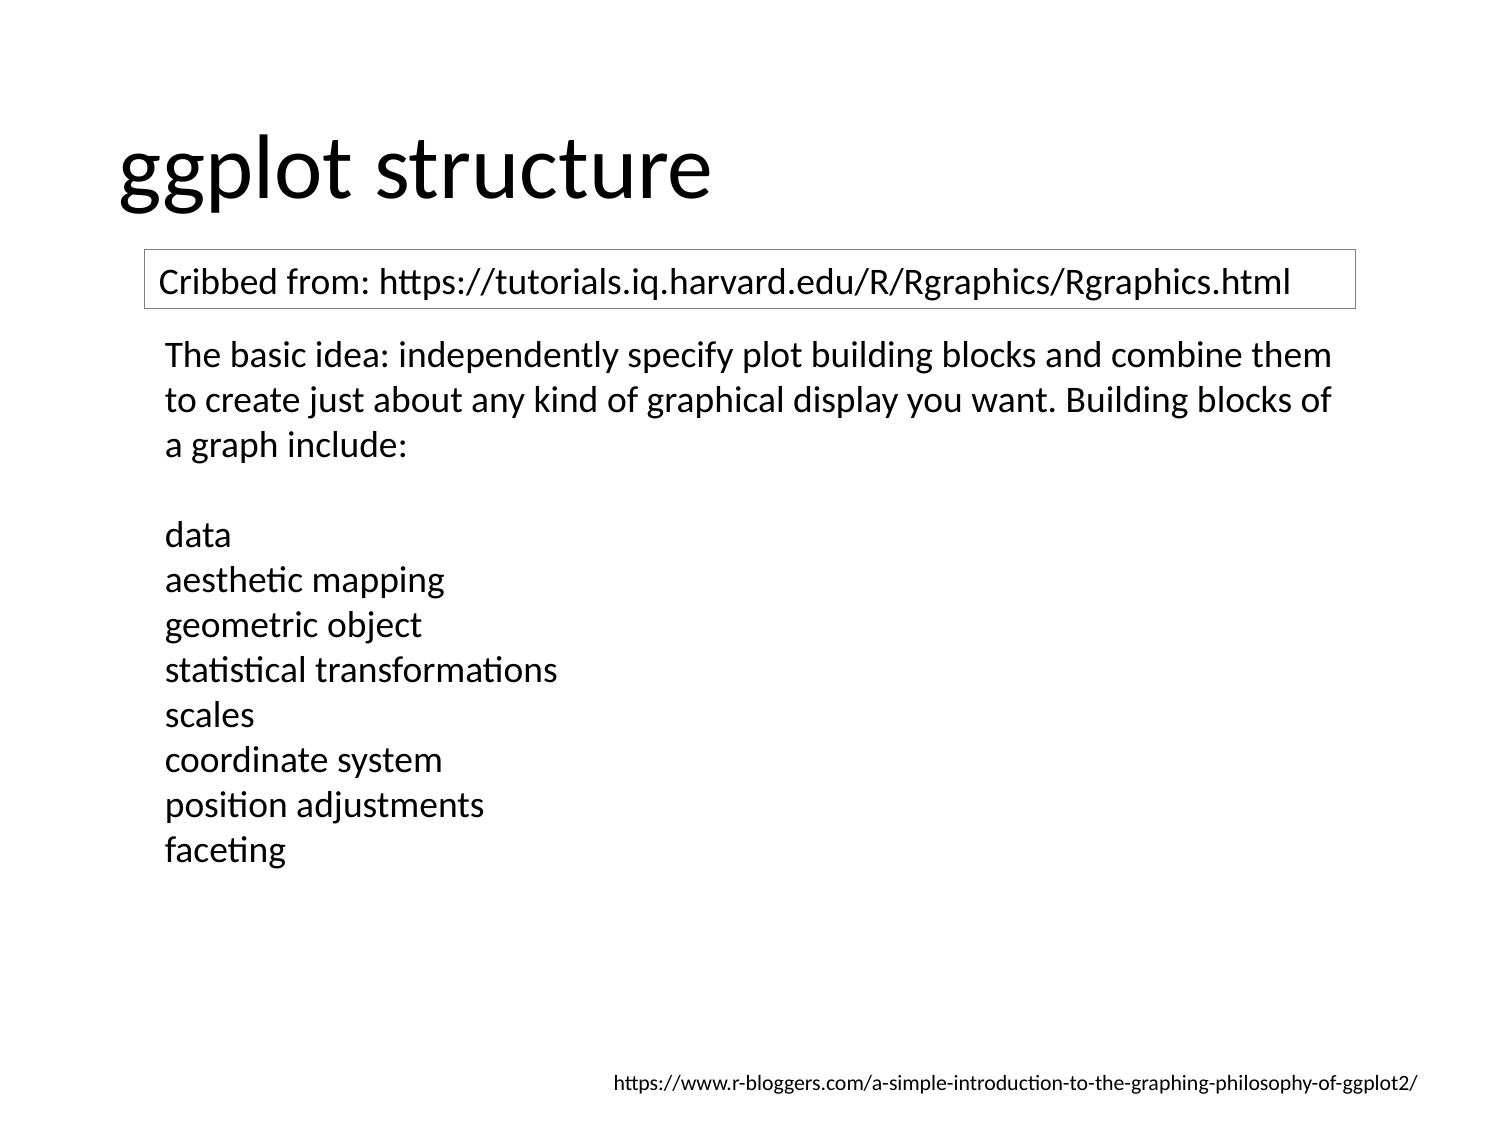

# ggplot structure
Cribbed from: https://tutorials.iq.harvard.edu/R/Rgraphics/Rgraphics.html
The basic idea: independently specify plot building blocks and combine them to create just about any kind of graphical display you want. Building blocks of a graph include:
data
aesthetic mapping
geometric object
statistical transformations
scales
coordinate system
position adjustments
faceting

https://www.r-bloggers.com/a-simple-introduction-to-the-graphing-philosophy-of-ggplot2/